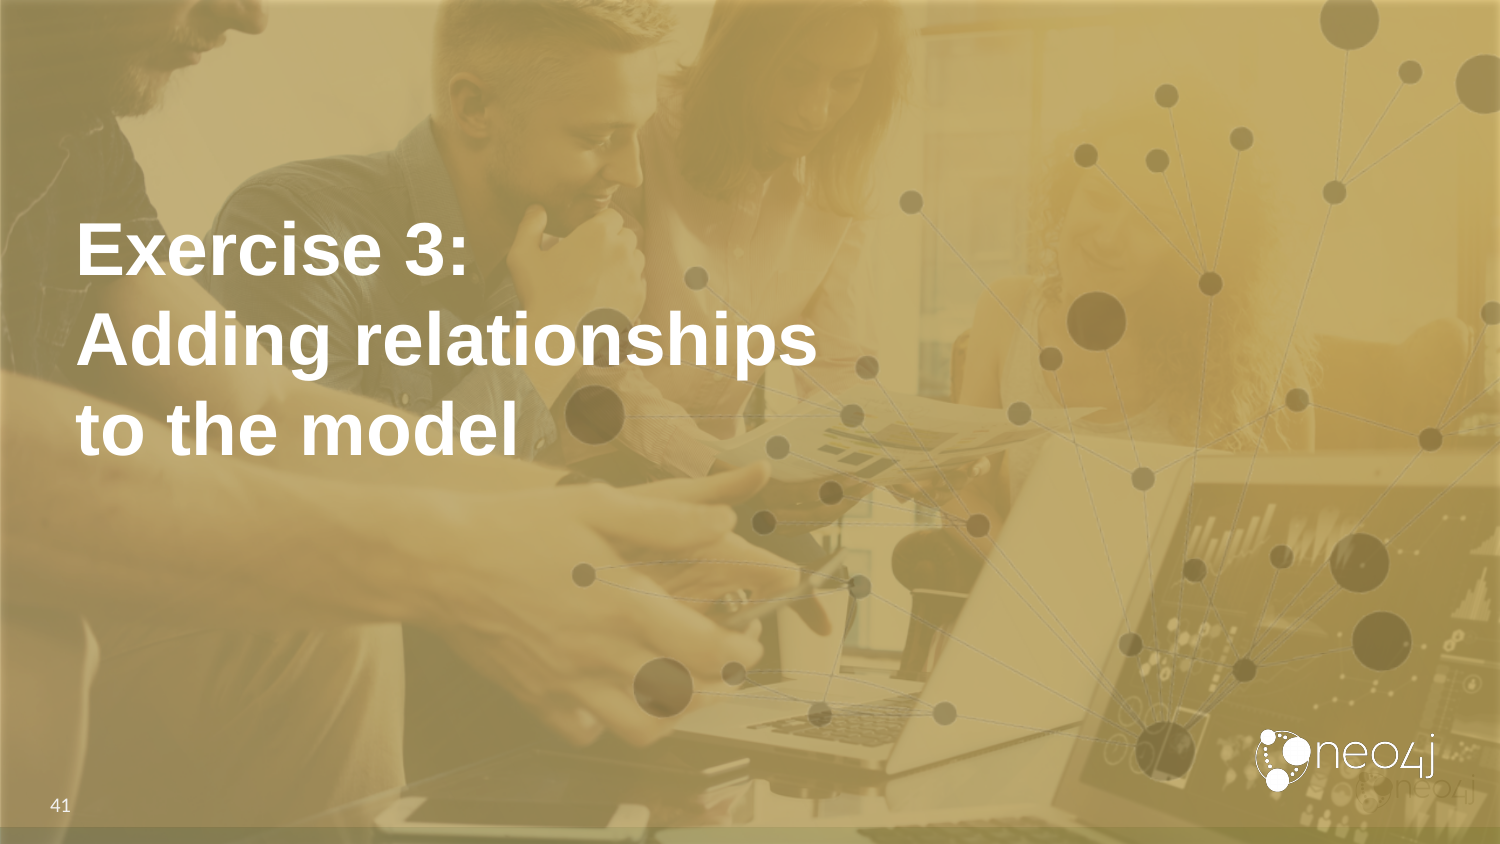

# Exercise 3:
Adding relationships
to the model

41